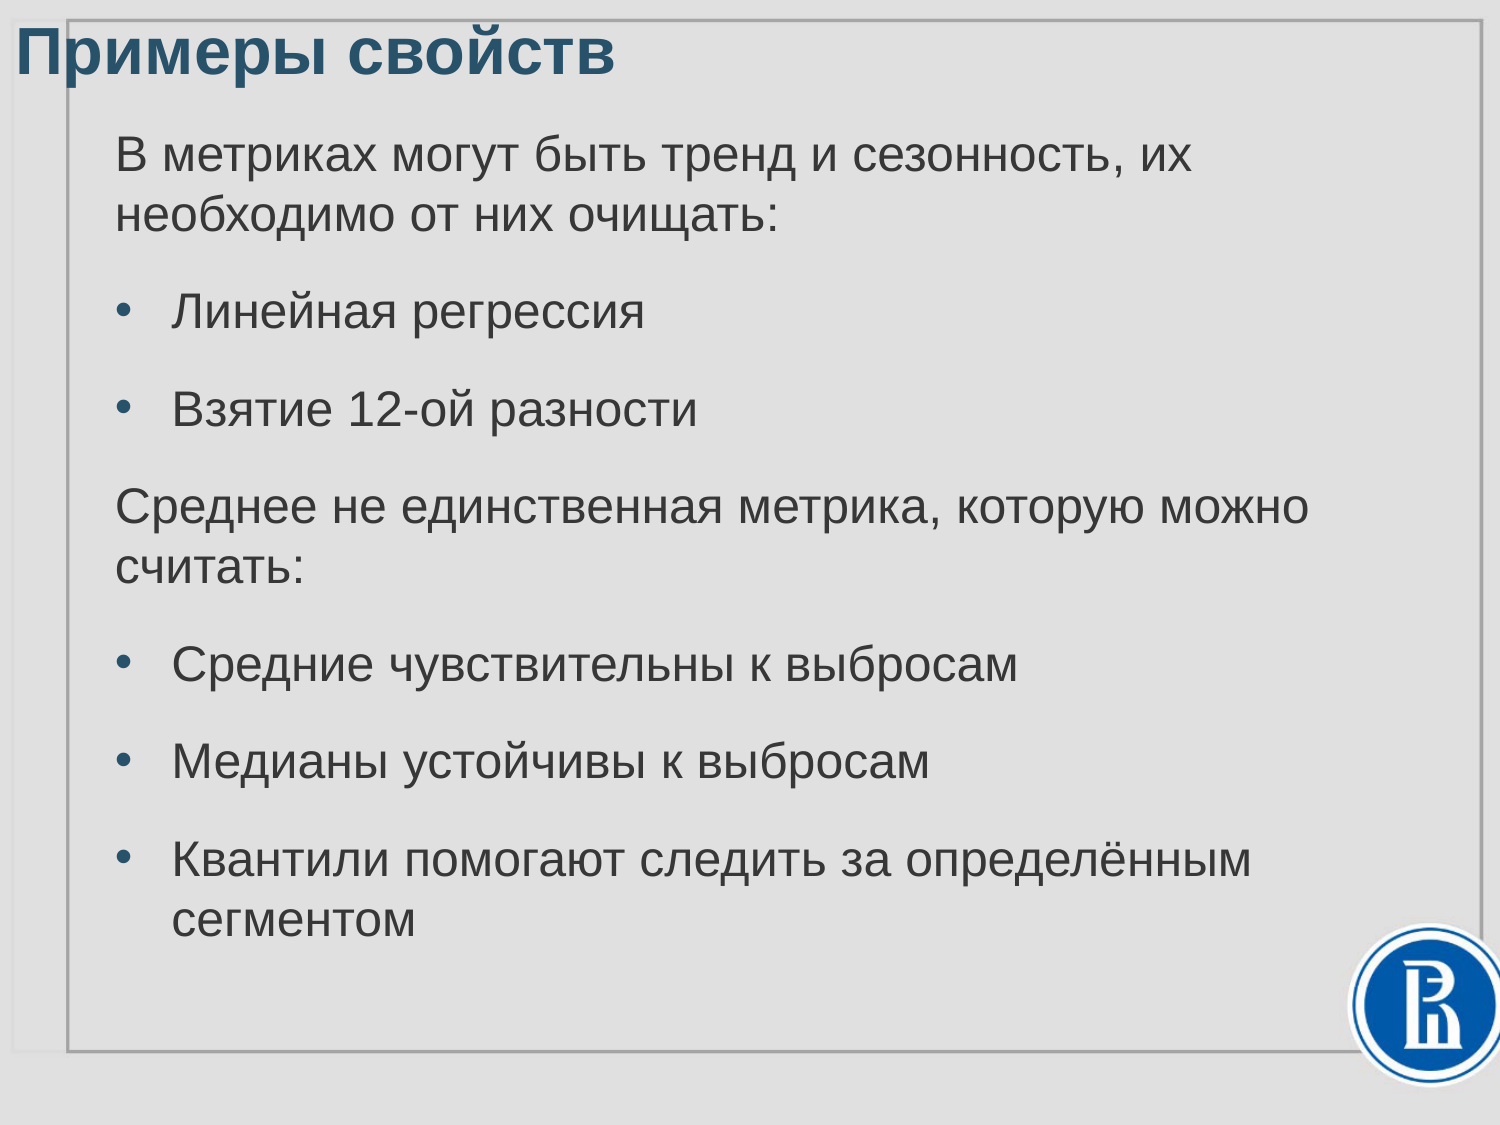

# Примеры свойств
В метриках могут быть тренд и сезонность, их необходимо от них очищать:
Линейная регрессия
Взятие 12-ой разности
Среднее не единственная метрика, которую можно считать:
Средние чувствительны к выбросам
Медианы устойчивы к выбросам
Квантили помогают следить за определённым сегментом